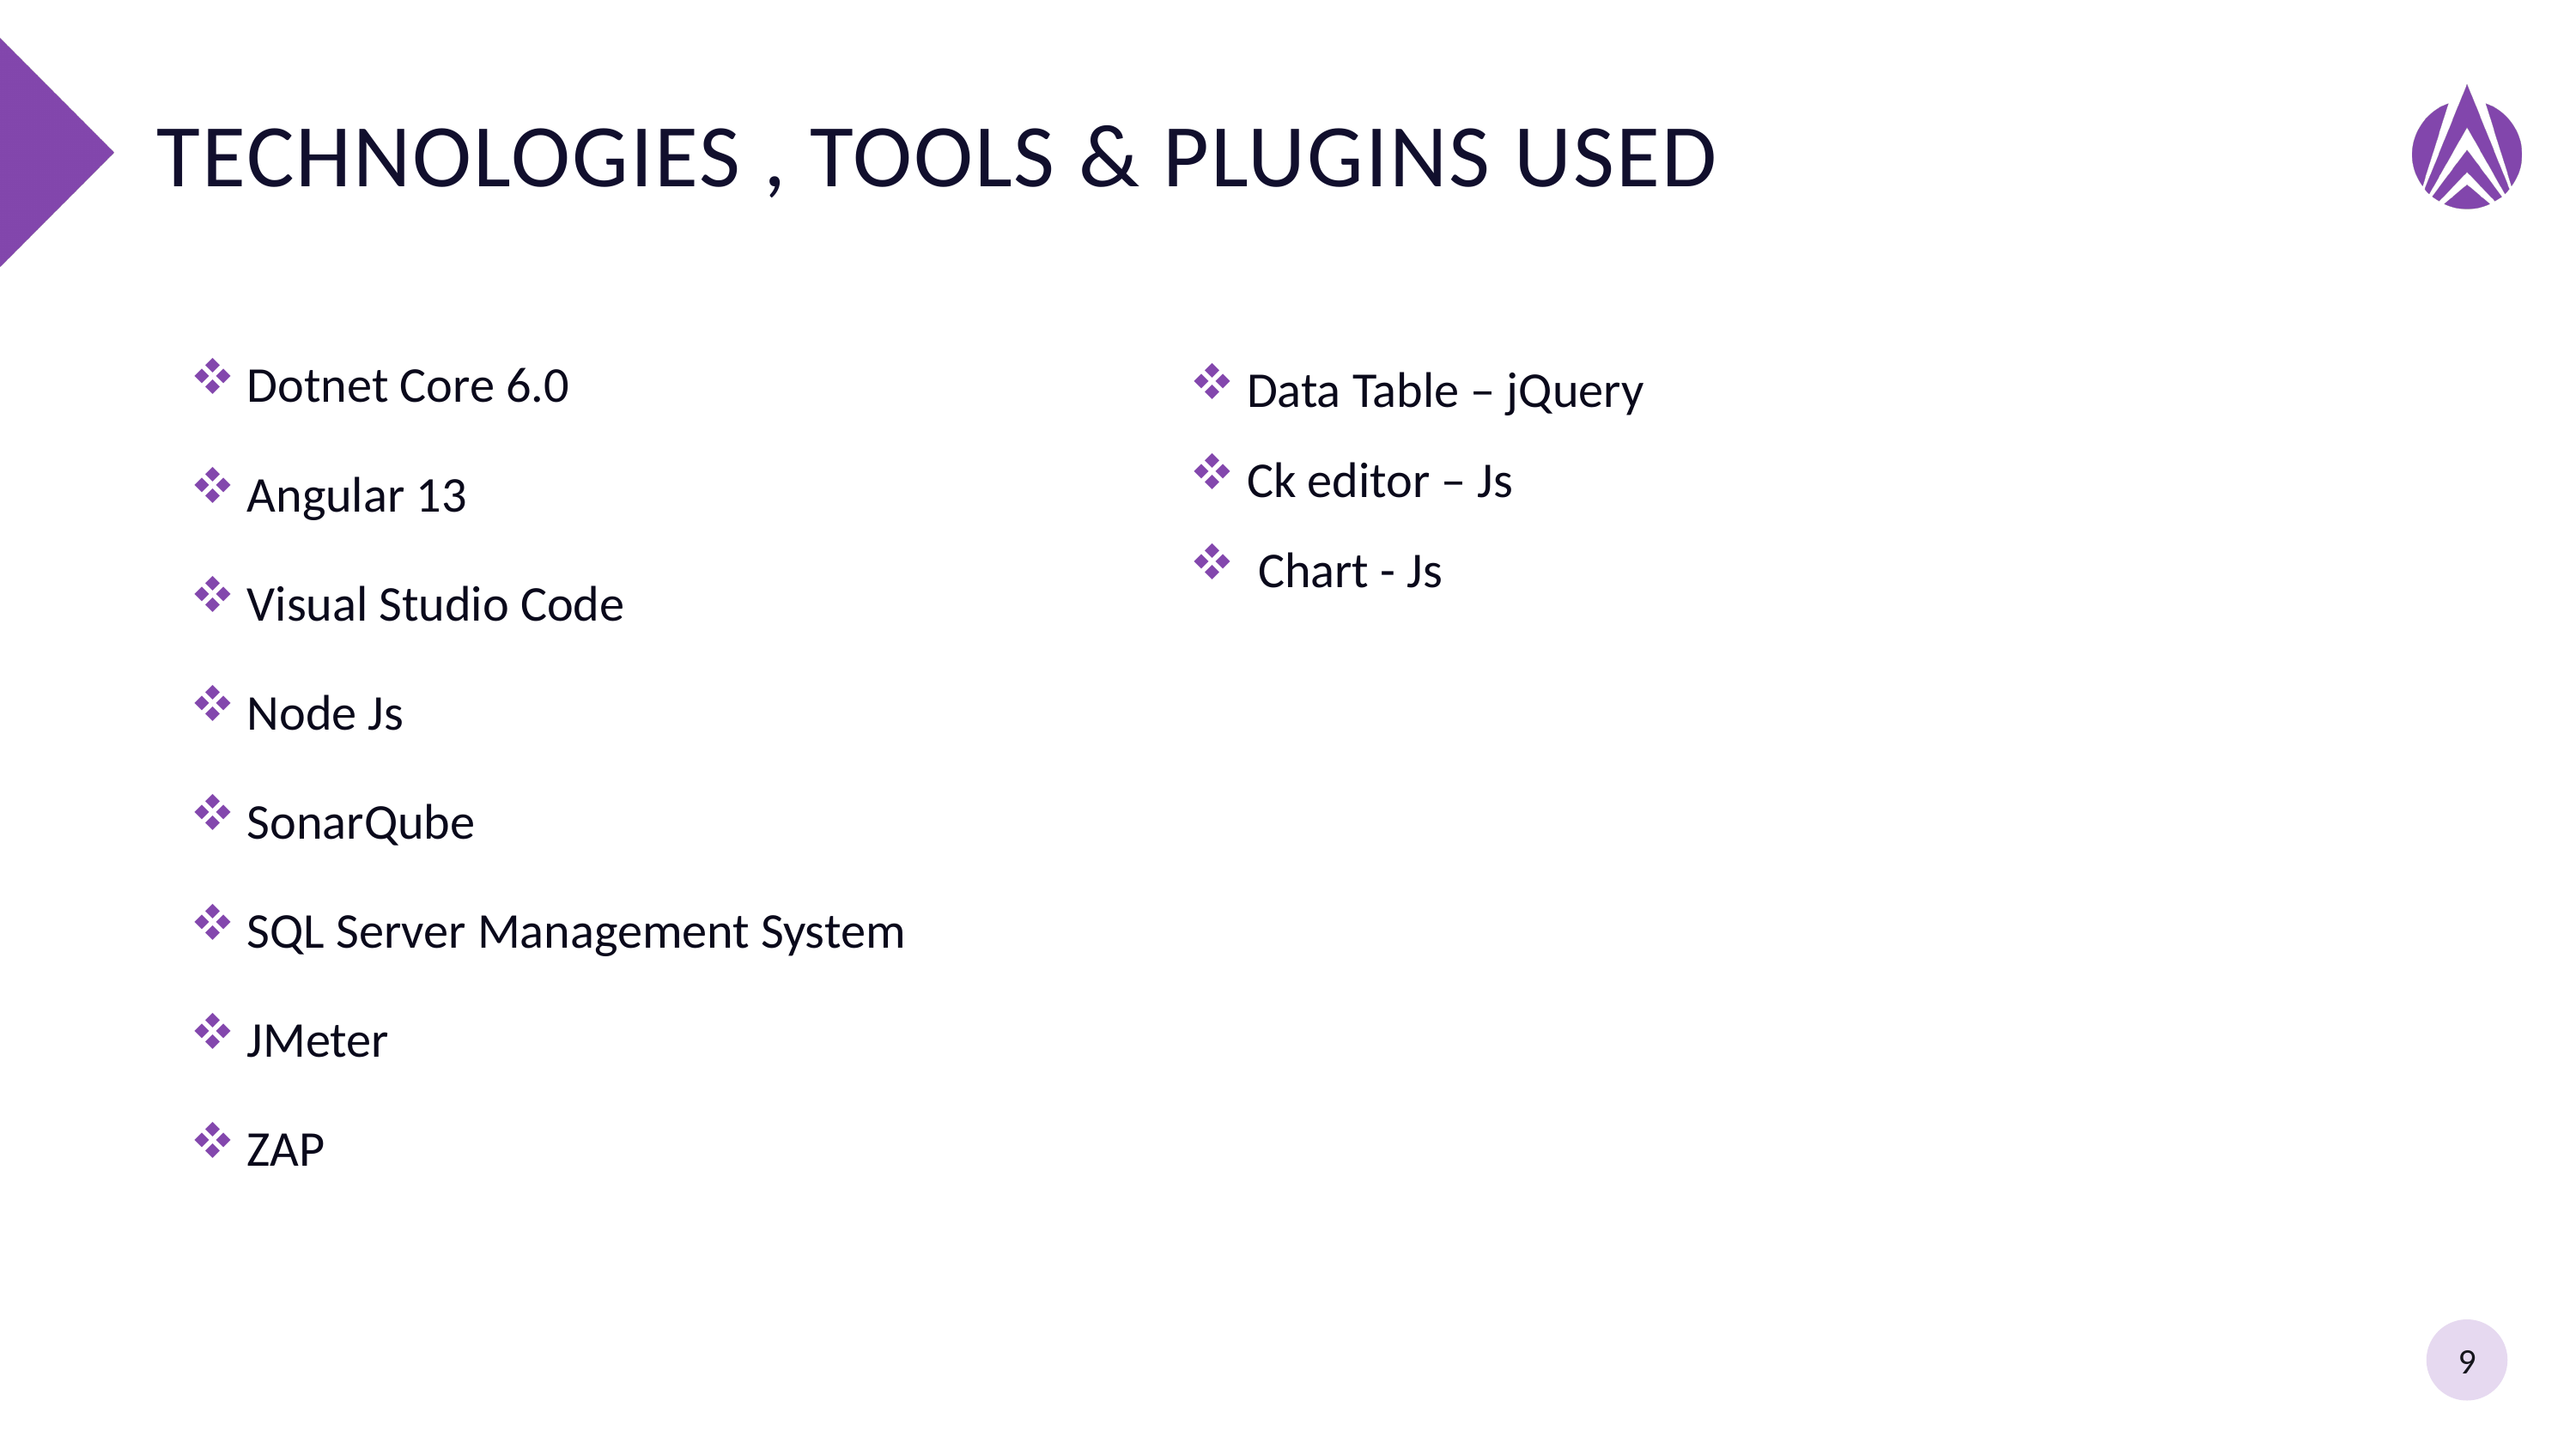

TECHNOLOGIES , Tools & PLUGINS USED
 Data Table – jQuery
 Ck editor – Js
  Chart - Js

 Dotnet Core 6.0
 Angular 13
 Visual Studio Code
 Node Js
 SonarQube
 SQL Server Management System
 JMeter
 ZAP